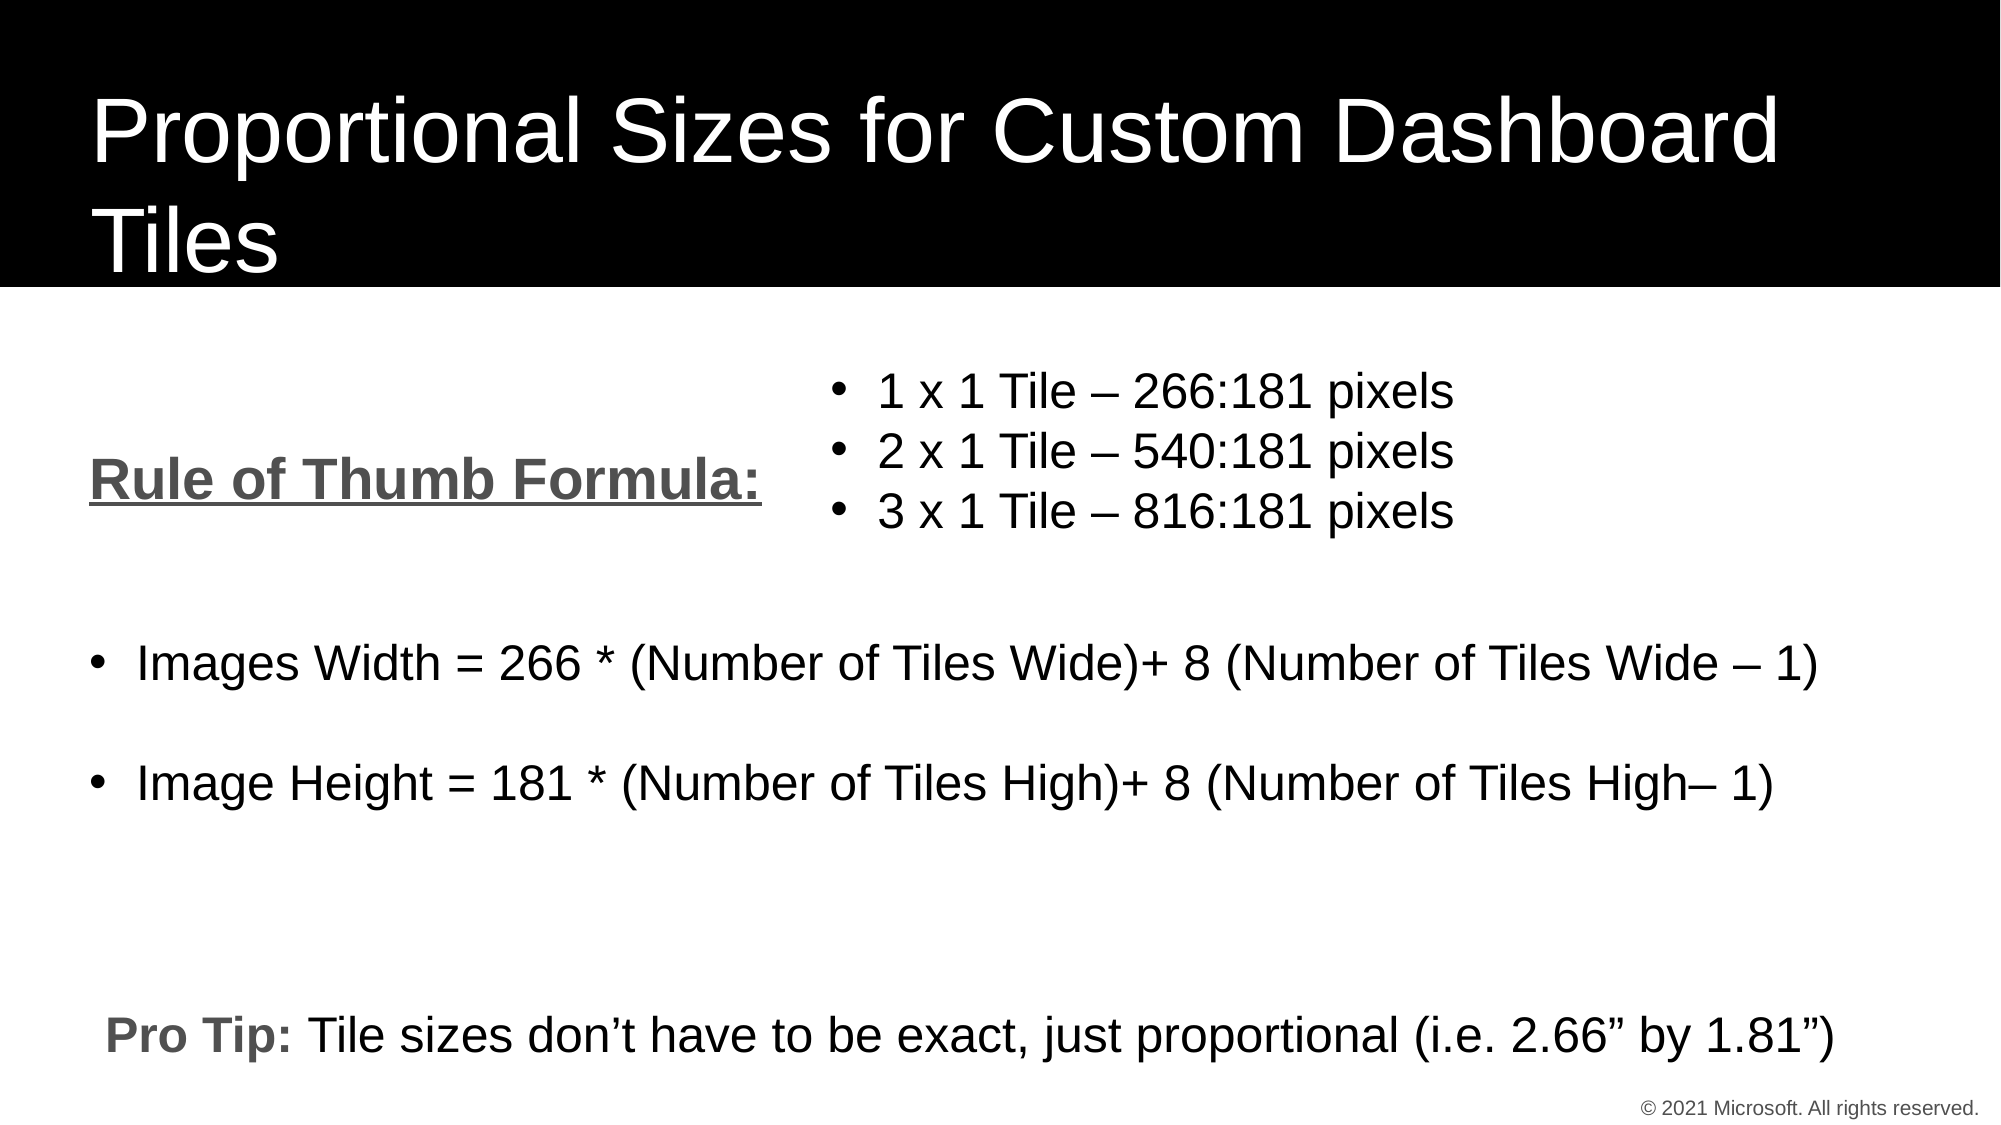

# Proportional Sizes for Custom Dashboard Tiles

1 x 1 Tile – 266:181 pixels
2 x 1 Tile – 540:181 pixels
3 x 1 Tile – 816:181 pixels
Rule of Thumb Formula:

Images Width = 266 * (Number of Tiles Wide)+ 8 (Number of Tiles Wide – 1)

Image Height = 181 * (Number of Tiles High)+ 8 (Number of Tiles High– 1)
Pro Tip: Tile sizes don’t have to be exact, just proportional (i.e. 2.66” by 1.81”)
© 2021 Microsoft. All rights reserved.